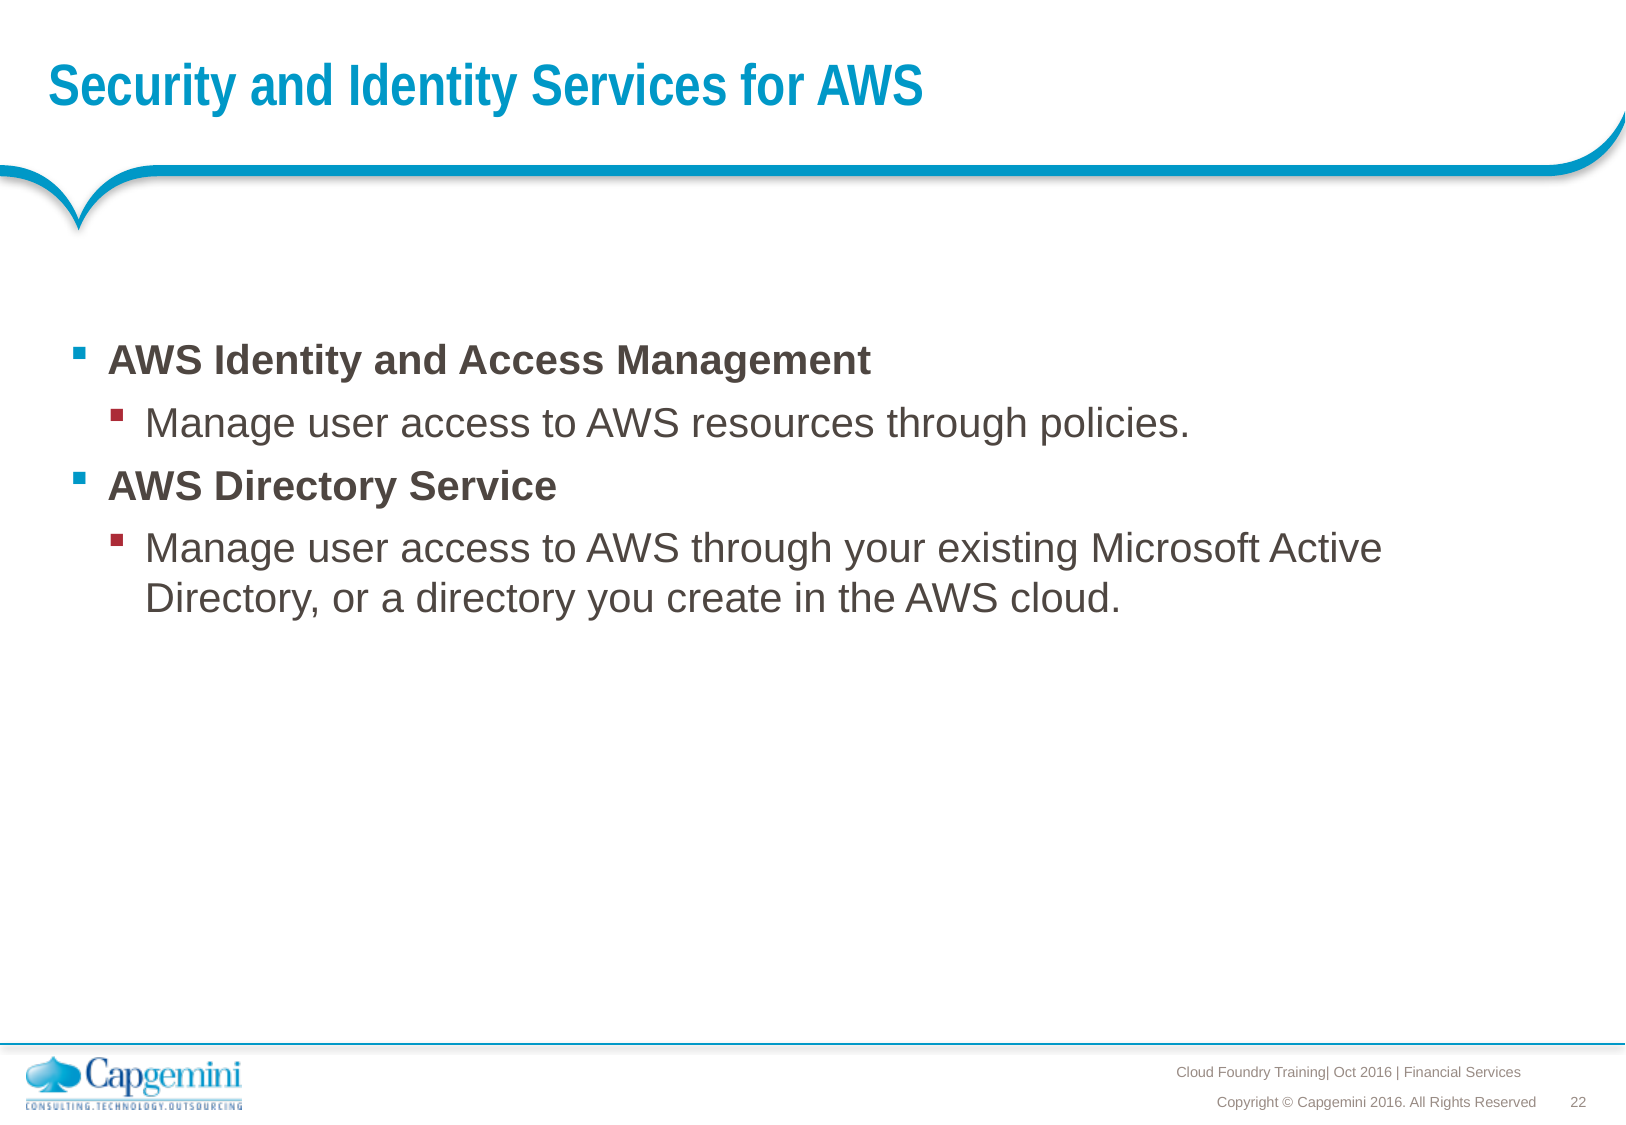

# Security and Identity Services for AWS
AWS Identity and Access Management
Manage user access to AWS resources through policies.
AWS Directory Service
Manage user access to AWS through your existing Microsoft Active Directory, or a directory you create in the AWS cloud.